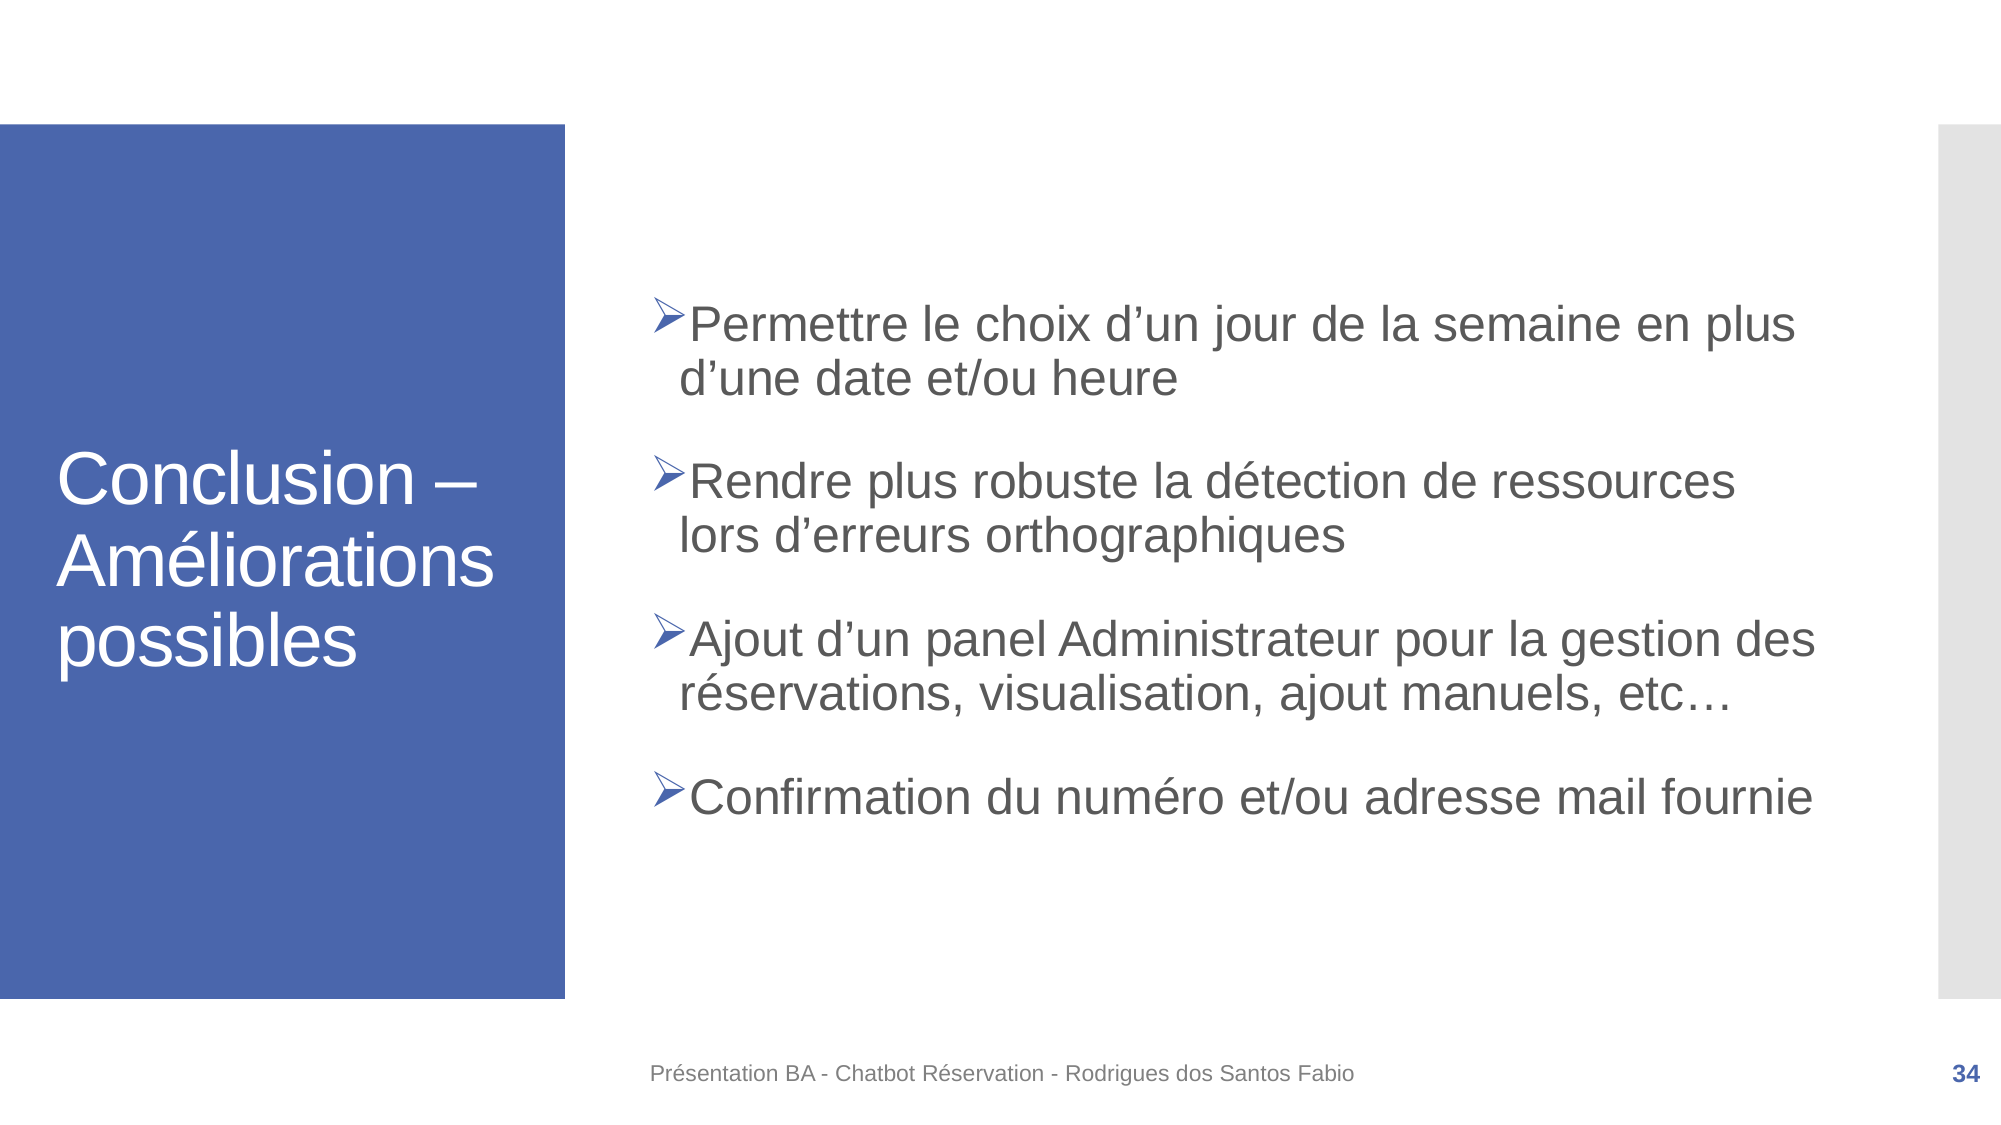

Permettre le choix d’un jour de la semaine en plus d’une date et/ou heure
Rendre plus robuste la détection de ressources lors d’erreurs orthographiques
Ajout d’un panel Administrateur pour la gestion des réservations, visualisation, ajout manuels, etc…
Confirmation du numéro et/ou adresse mail fournie
# Conclusion – Améliorations possibles
Présentation BA - Chatbot Réservation - Rodrigues dos Santos Fabio
34